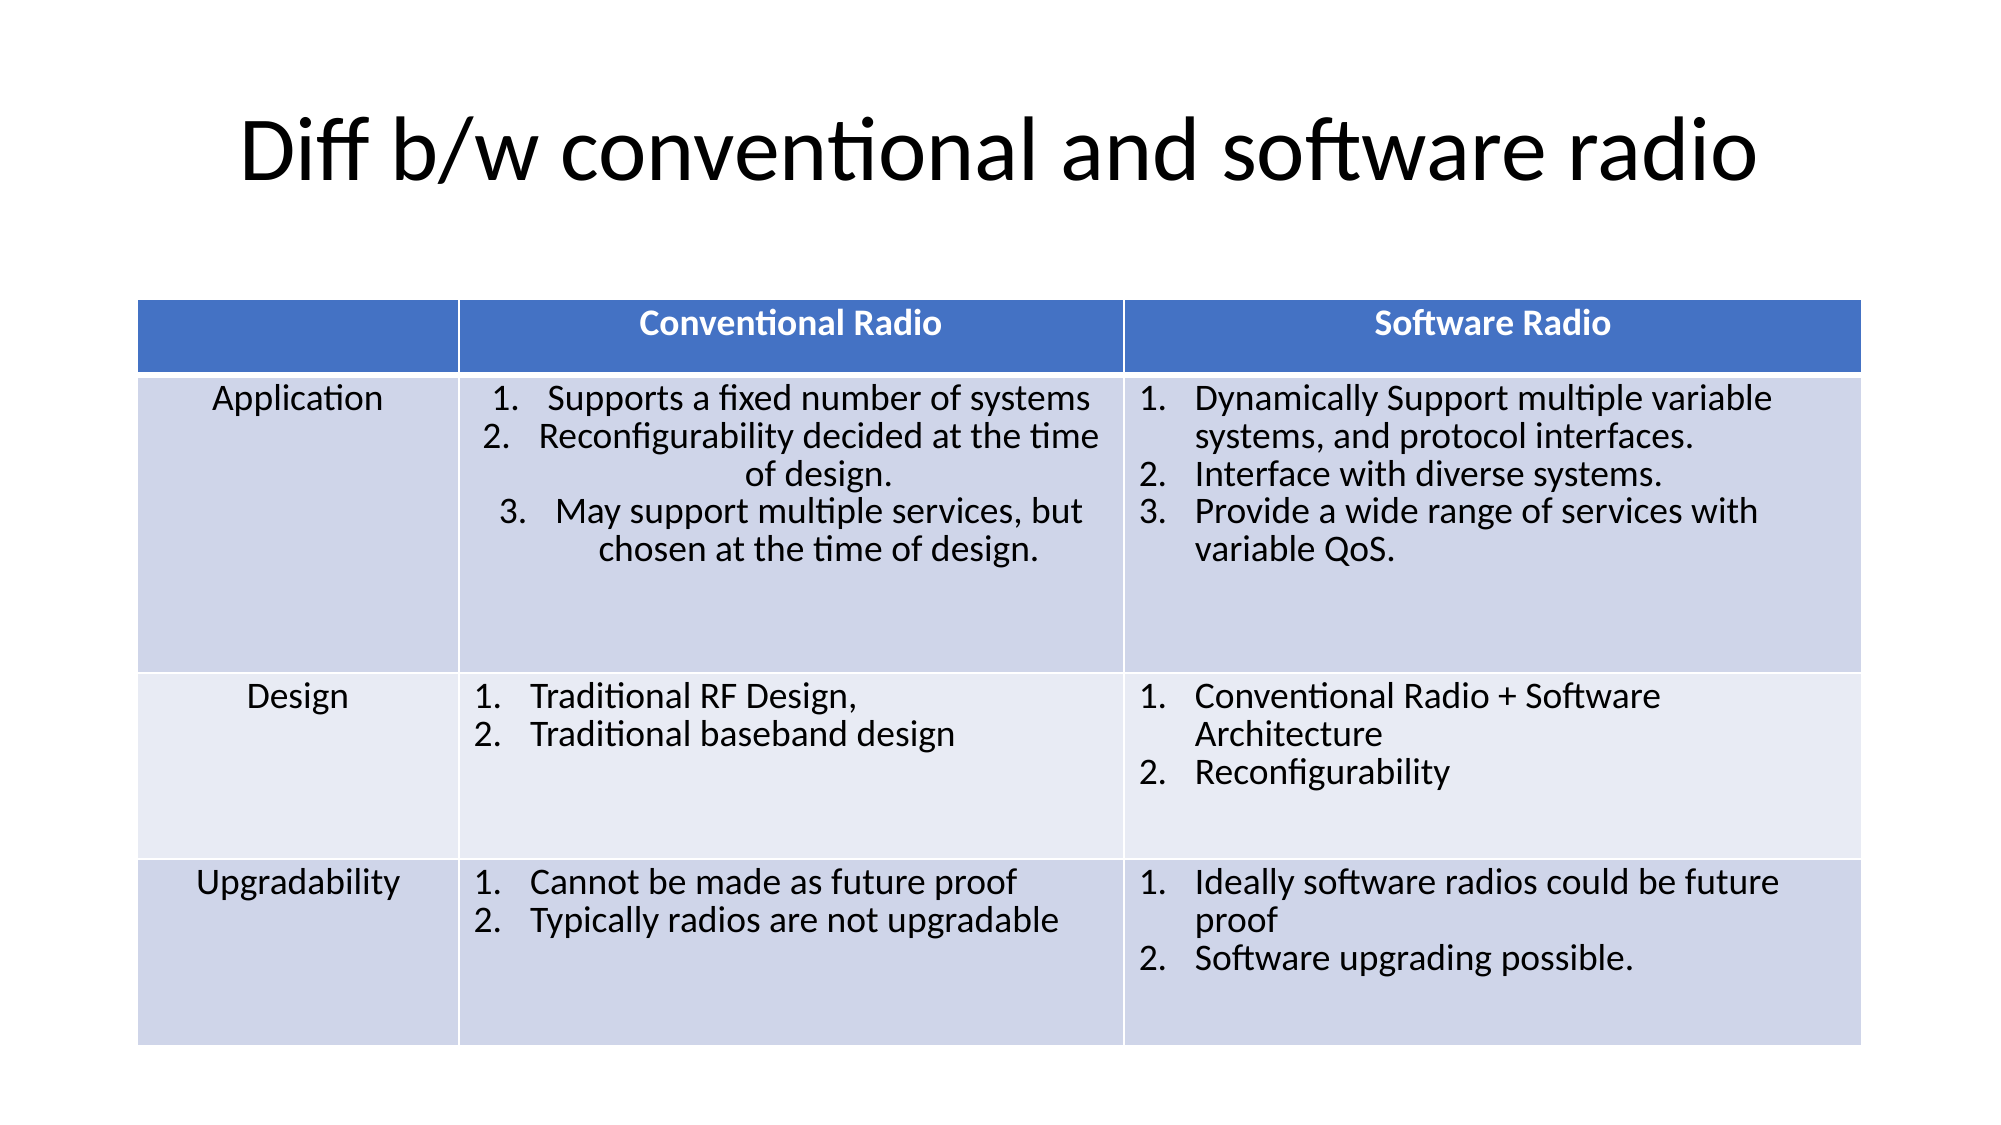

# Diff b/w conventional and software radio
|  | Conventional Radio | Software Radio |
| --- | --- | --- |
| Application | Supports a fixed number of systems Reconfigurability decided at the time of design. May support multiple services, but chosen at the time of design. | Dynamically Support multiple variable systems, and protocol interfaces. Interface with diverse systems. Provide a wide range of services with variable QoS. |
| Design | Traditional RF Design, Traditional baseband design | Conventional Radio + Software Architecture Reconfigurability |
| Upgradability | Cannot be made as future proof Typically radios are not upgradable | Ideally software radios could be future proof Software upgrading possible. |